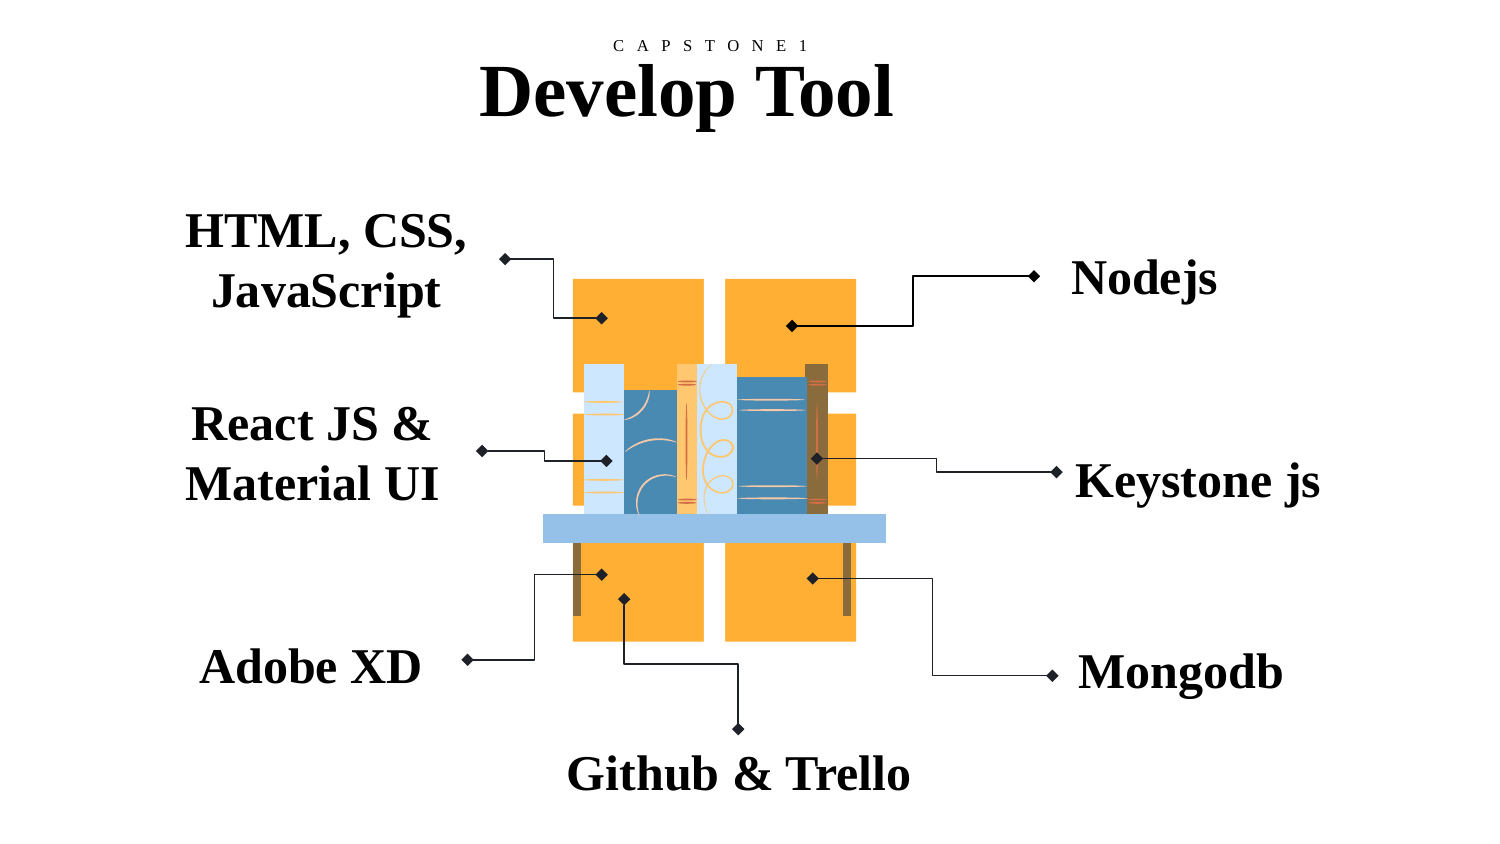

Develop Tool
CAPSTONE1
HTML, CSS, JavaScript
Nodejs

# React JS & Material UI
Keystone js
Adobe XD
Mongodb
Github & Trello